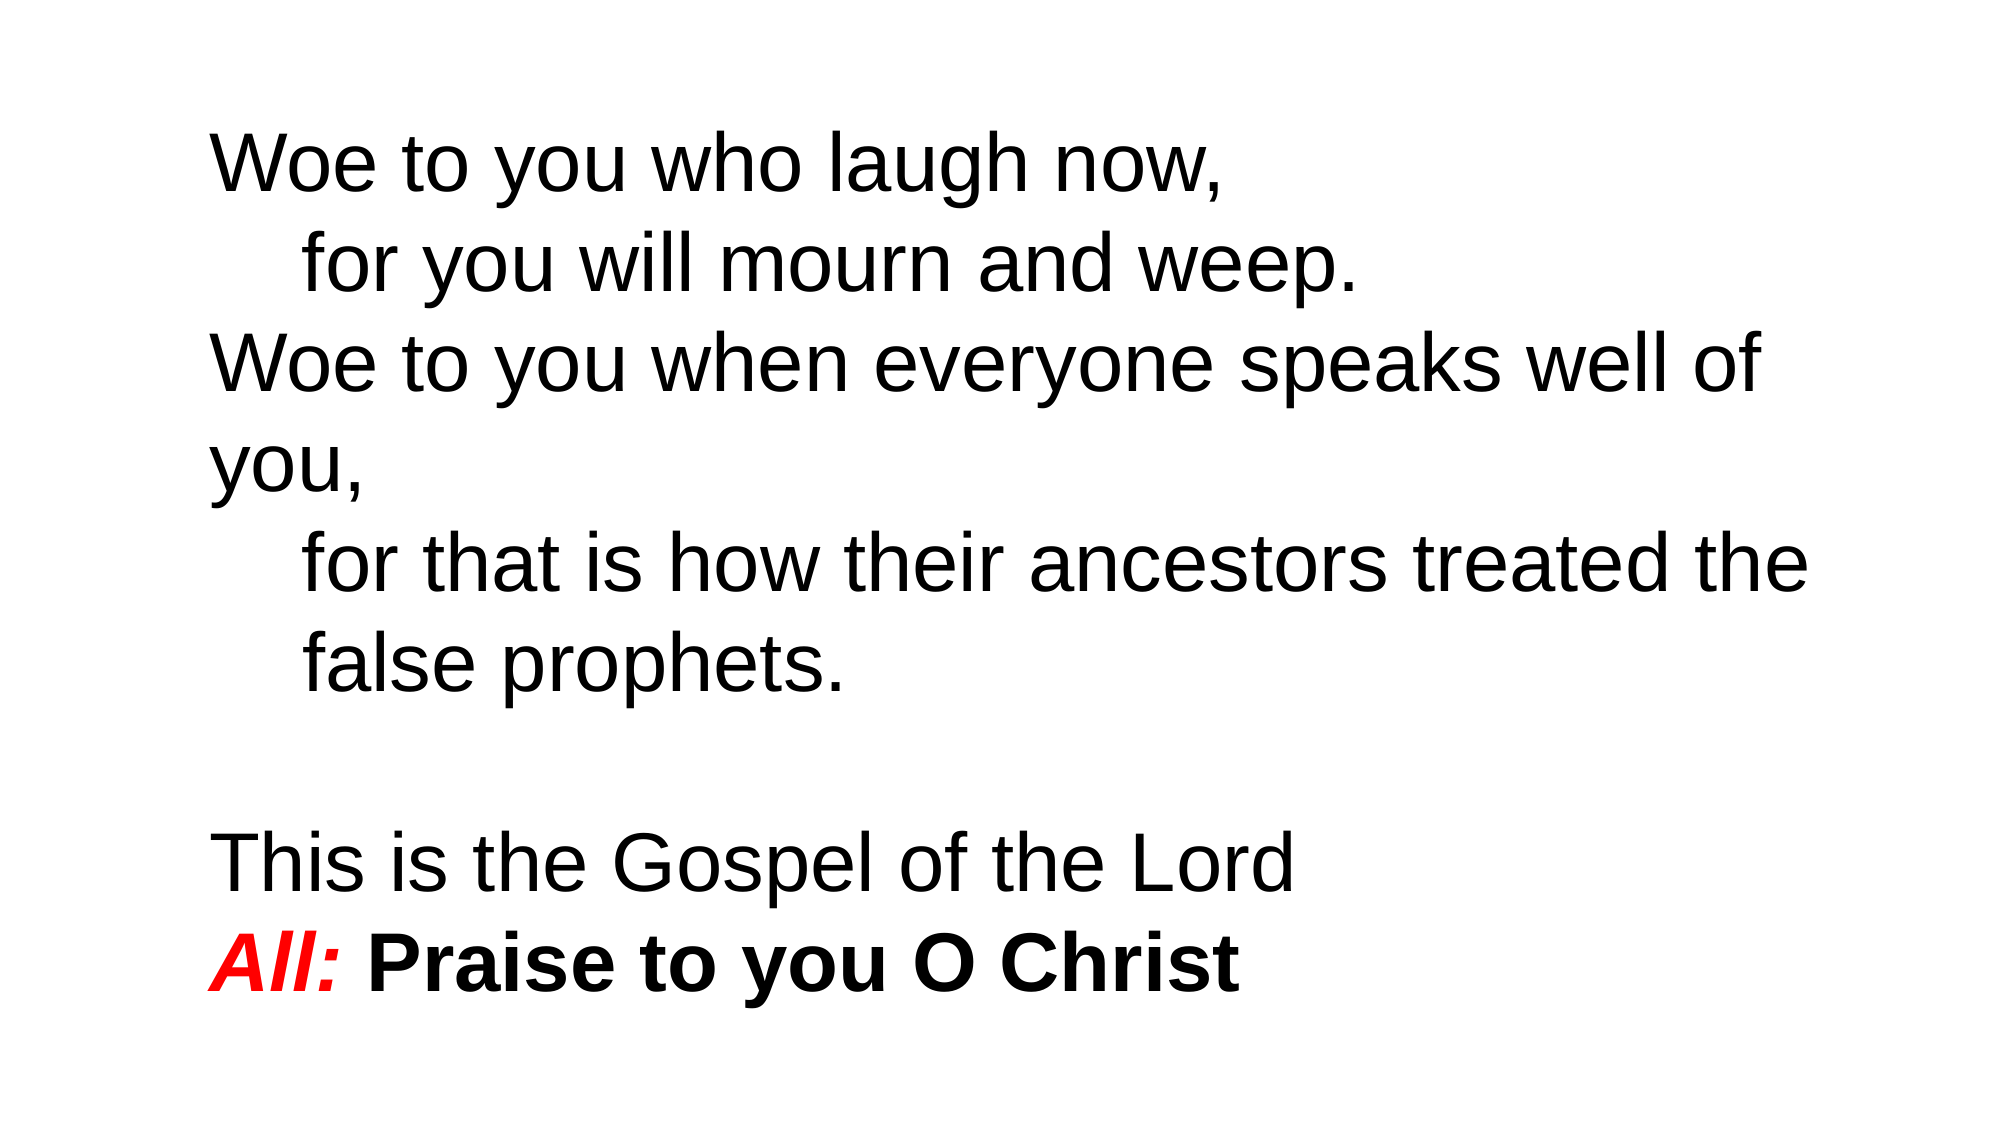

Woe to you who laugh now,
    for you will mourn and weep.
Woe to you when everyone speaks well of you,
    for that is how their ancestors treated the
    false prophets.

This is the Gospel of the Lord
All: Praise to you O Christ